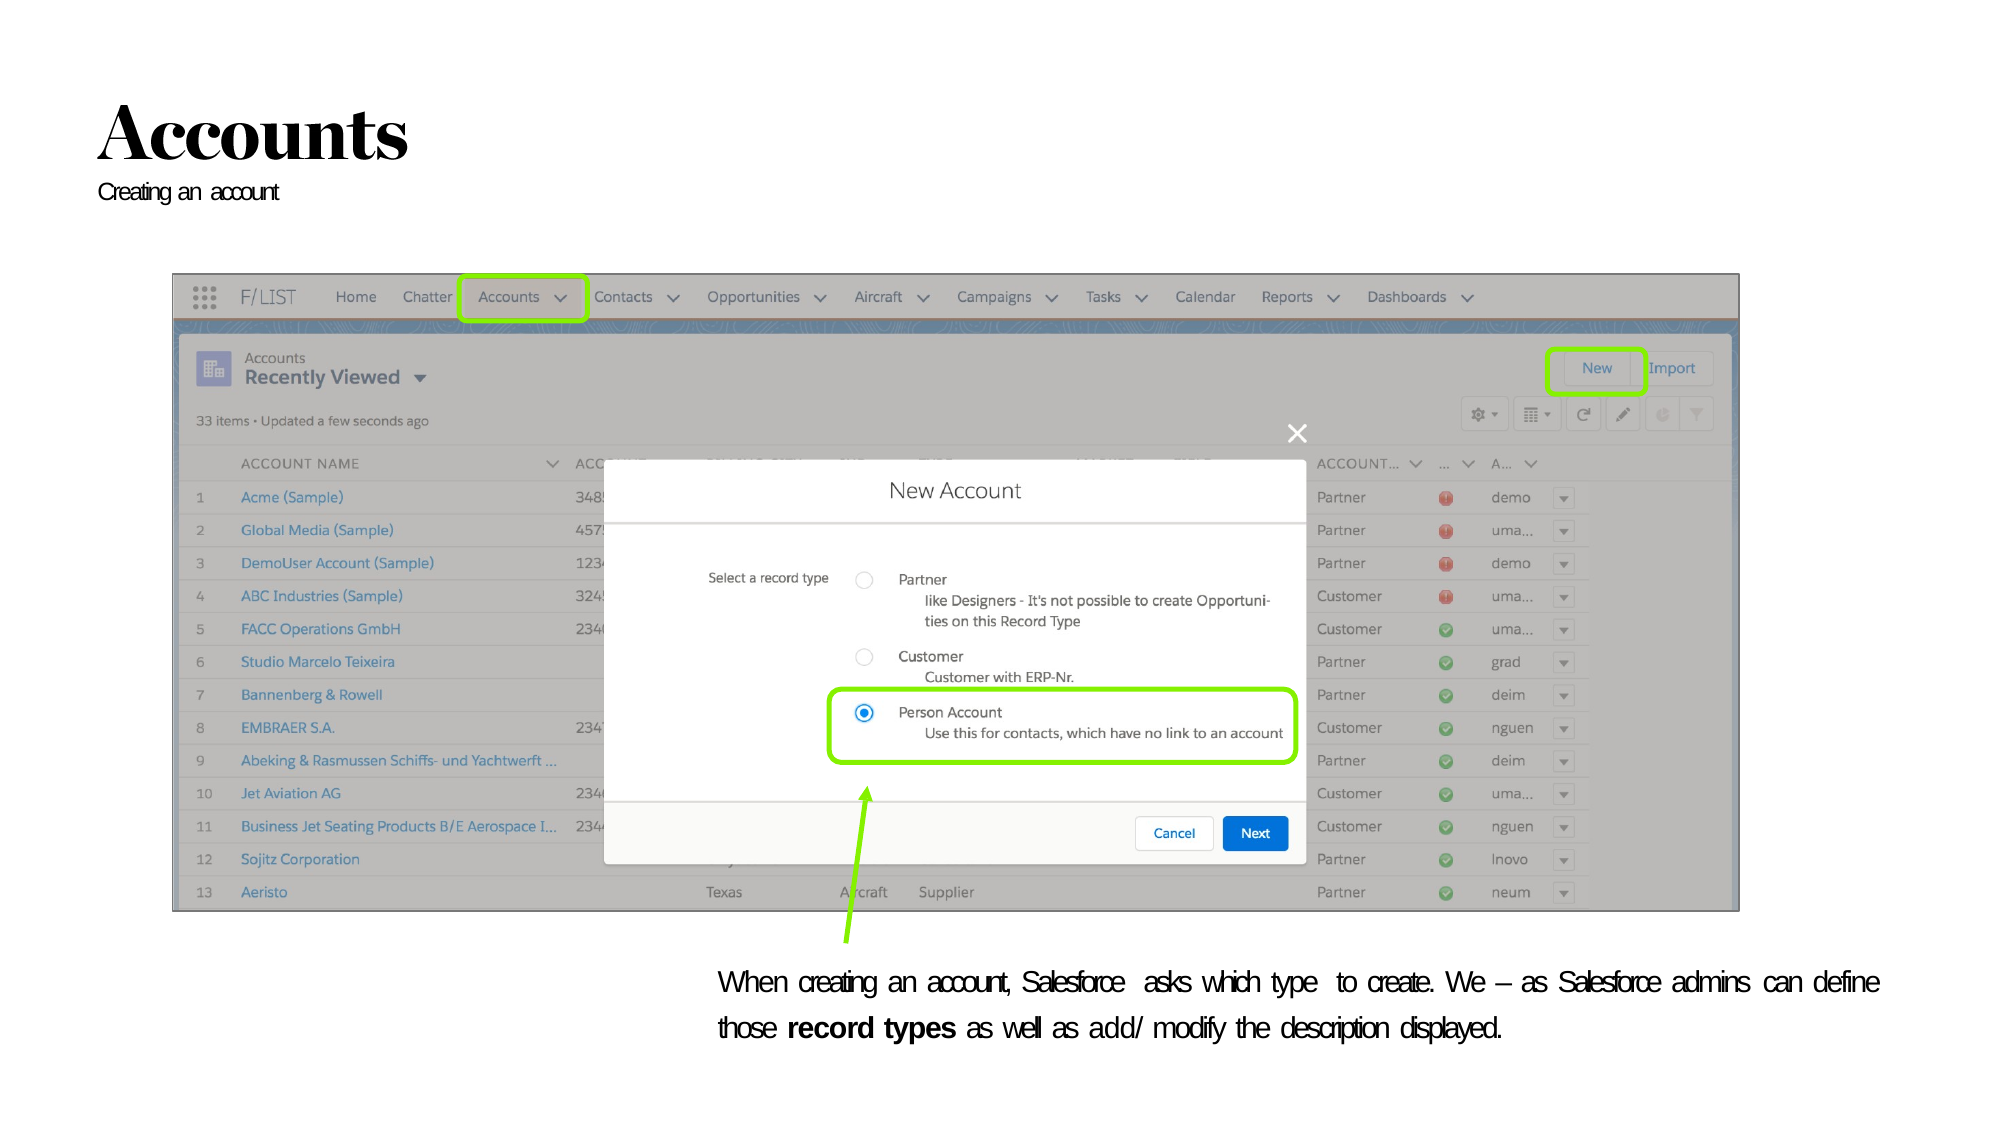

Creating an account

When creating an account, Salesforce  asks which type  to create. We – as Salesforce admins  can define those record types as well as add/ modify the description displayed.